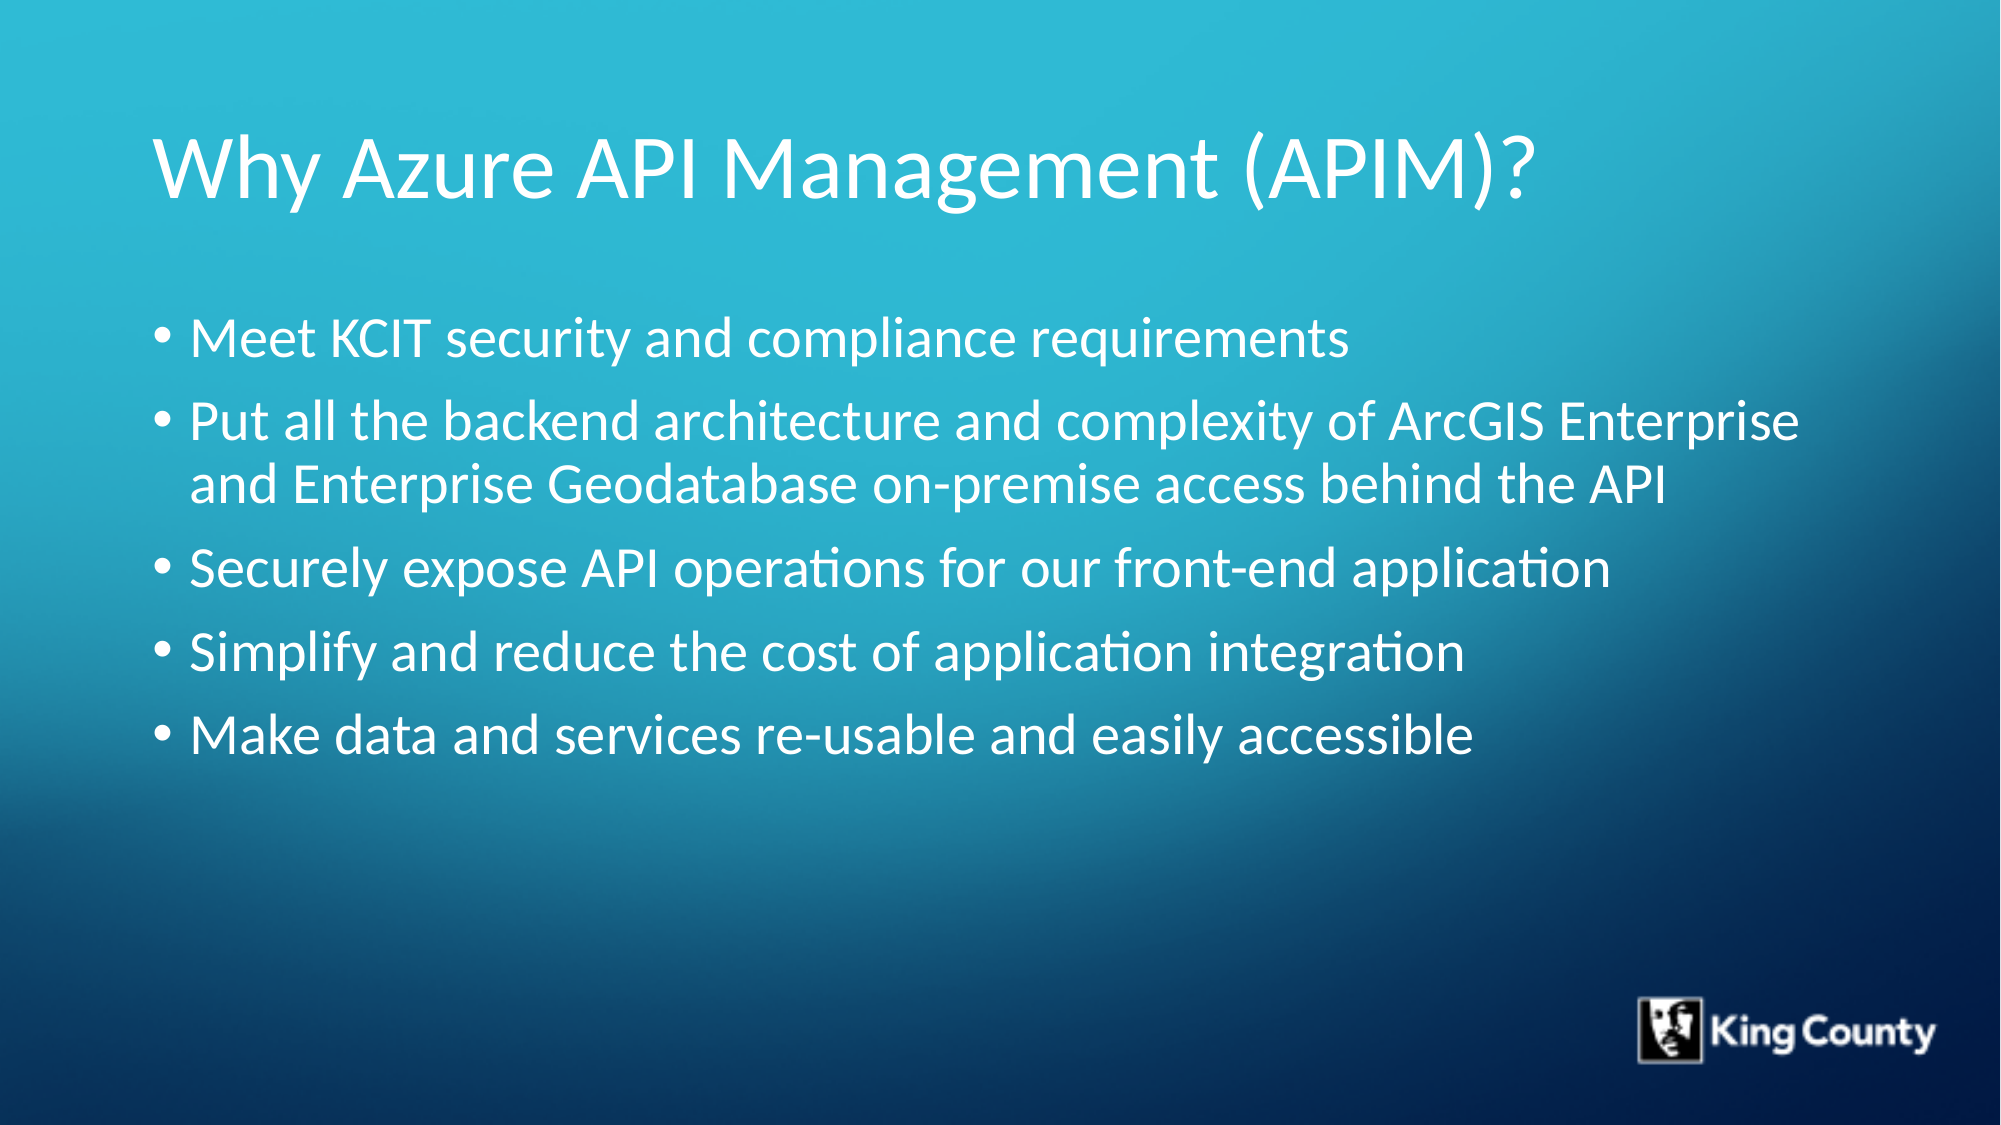

# Why Azure API Management (APIM)?
Meet KCIT security and compliance requirements
Put all the backend architecture and complexity of ArcGIS Enterprise and Enterprise Geodatabase on-premise access behind the API
Securely expose API operations for our front-end application
Simplify and reduce the cost of application integration
Make data and services re-usable and easily accessible